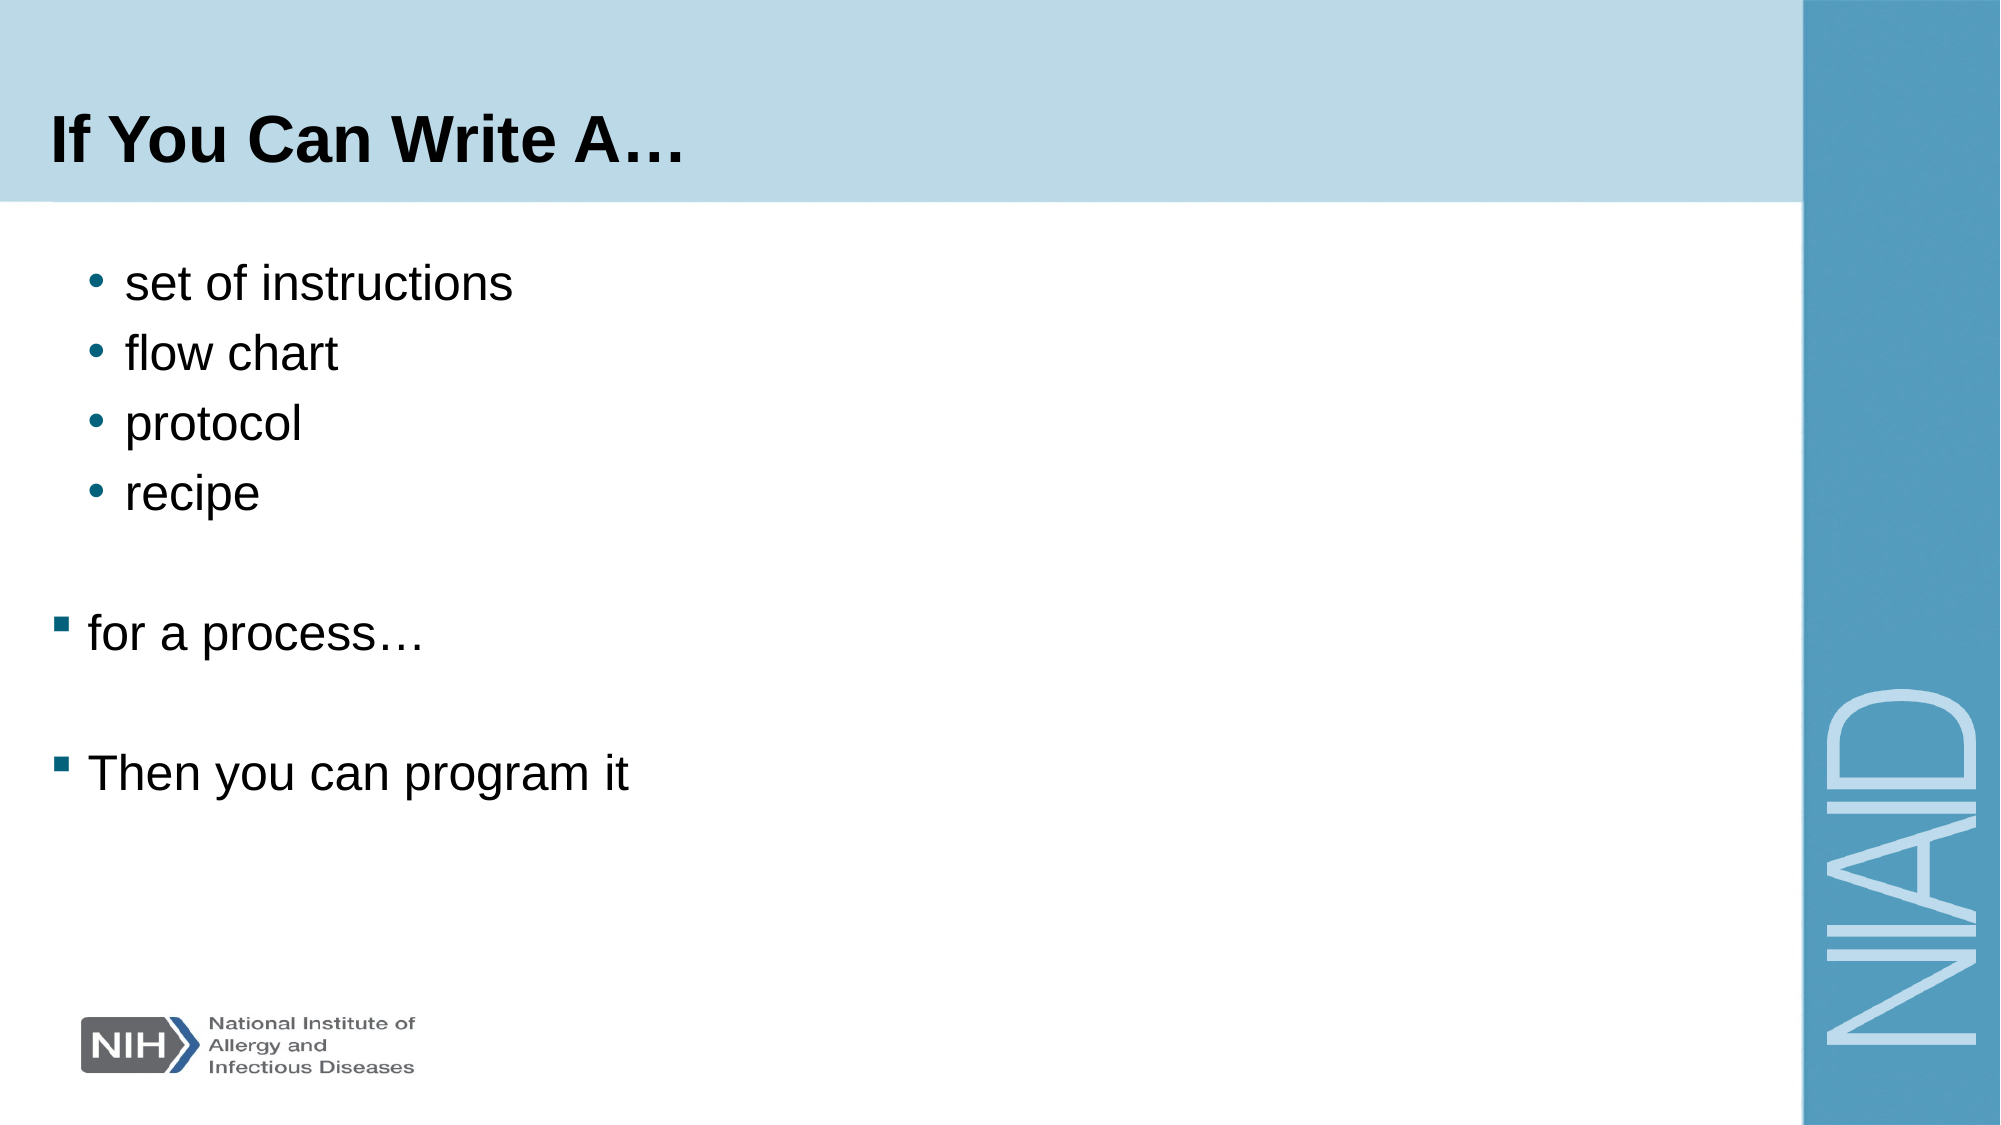

# If You Can Write A…
set of instructions
flow chart
protocol
recipe

for a process…

Then you can program it